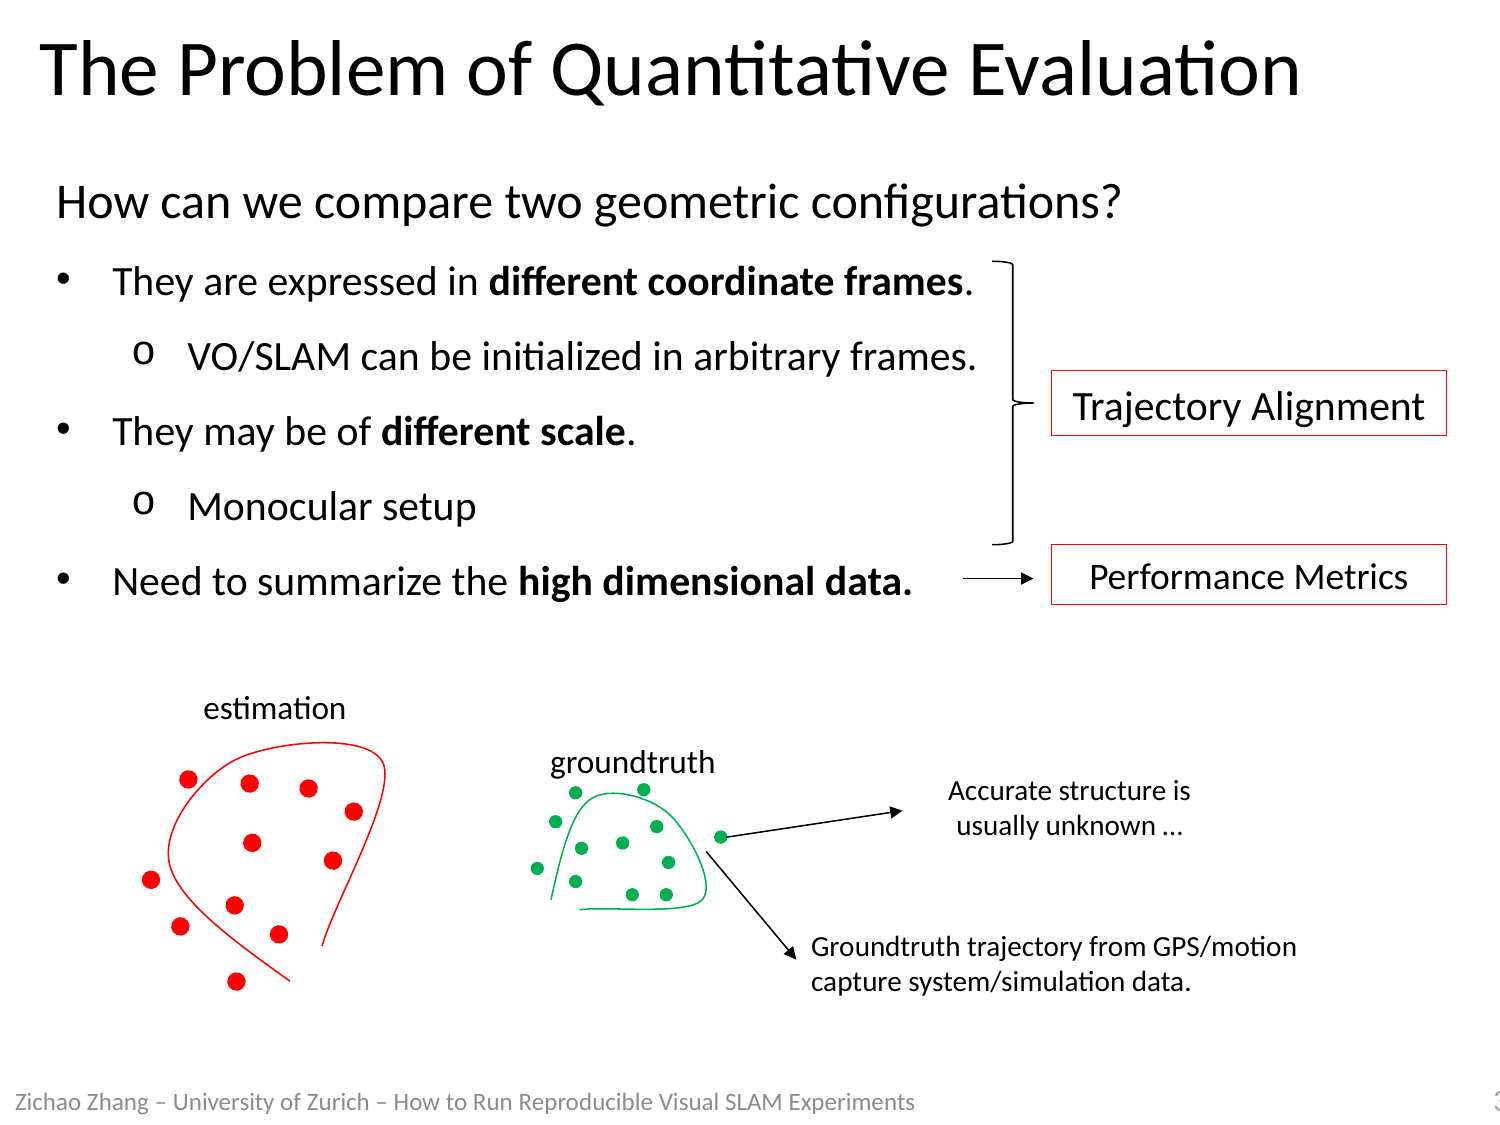

# The Problem of Quantitative Evaluation
How can we compare two geometric configurations?
They are expressed in different coordinate frames.
VO/SLAM can be initialized in arbitrary frames.
They may be of different scale.
Monocular setup
Need to summarize the high dimensional data.

Trajectory Alignment
Performance Metrics
estimation

groundtruth
Accurate structure is usually unknown …

Groundtruth trajectory from GPS/motion capture system/simulation data.
Zichao Zhang – University of Zurich – How to Run Reproducible Visual SLAM Experiments